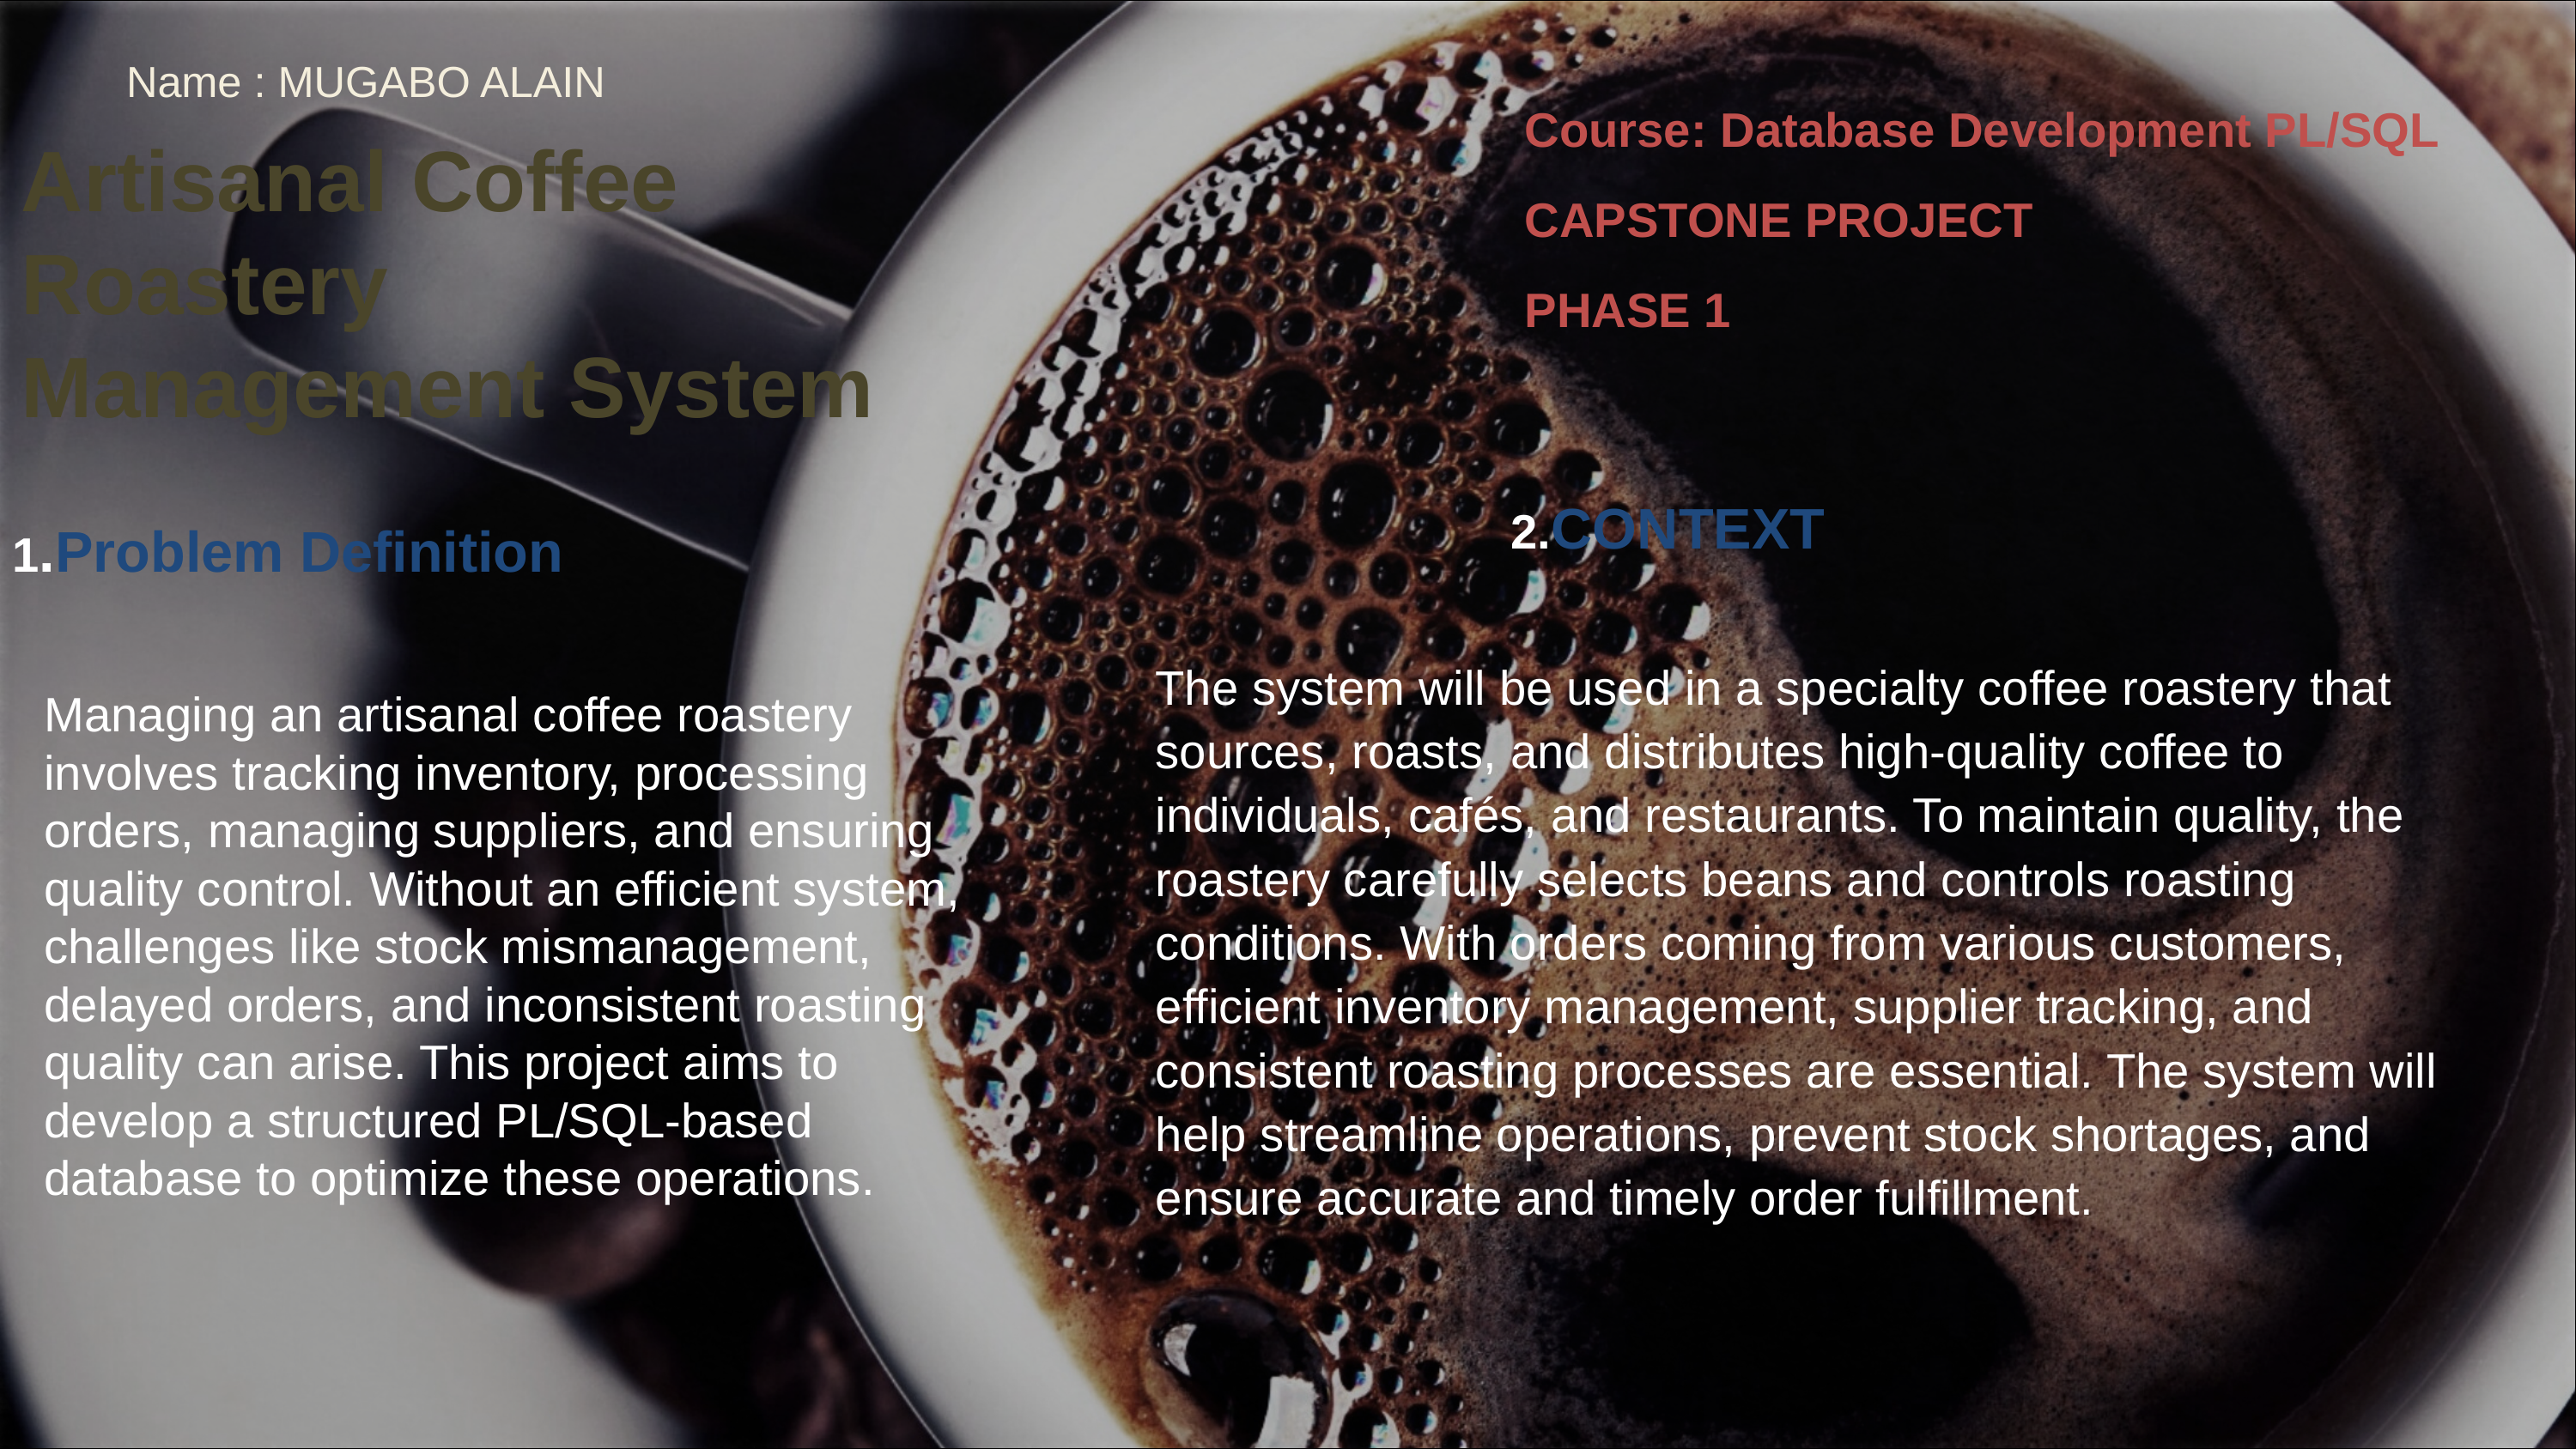

Course: Database Development PL/SQL
 CAPSTONE PROJECT
 PHASE 1

Name : MUGABO ALAIN

Artisanal Coffee Roastery Management System

2.CONTEXT

1.Problem Definition

Managing an artisanal coffee roastery involves tracking inventory, processing orders, managing suppliers, and ensuring quality control. Without an efficient system, challenges like stock mismanagement, delayed orders, and inconsistent roasting quality can arise. This project aims to develop a structured PL/SQL-based database to optimize these operations.

The system will be used in a specialty coffee roastery that sources, roasts, and distributes high-quality coffee to individuals, cafés, and restaurants. To maintain quality, the roastery carefully selects beans and controls roasting conditions. With orders coming from various customers, efficient inventory management, supplier tracking, and consistent roasting processes are essential. The system will help streamline operations, prevent stock shortages, and ensure accurate and timely order fulfillment.